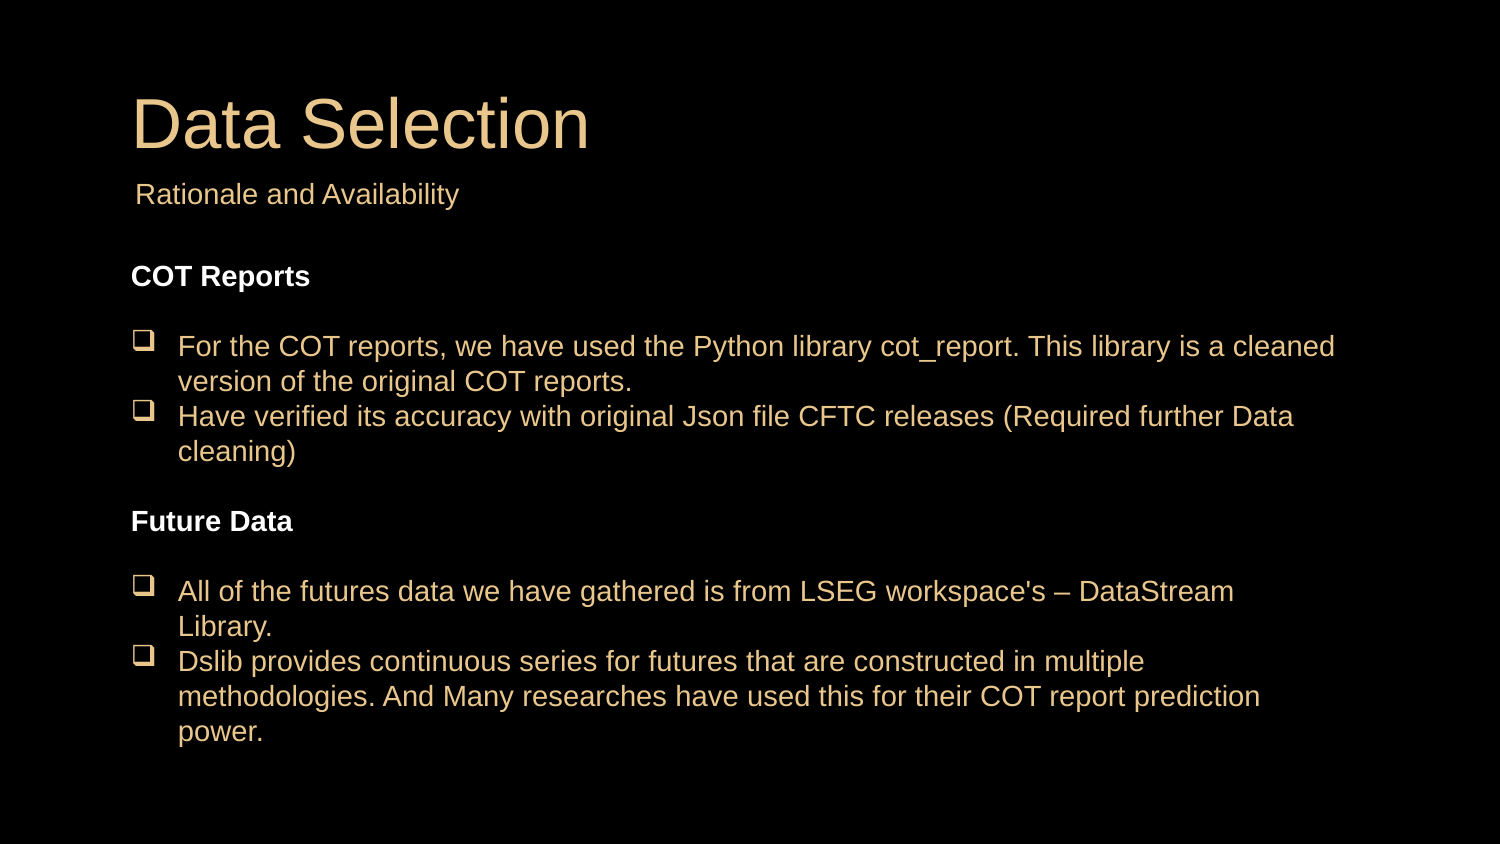

# Data Selection
Rationale and Availability
COT Reports

For the COT reports, we have used the Python library cot_report. This library is a cleaned version of the original COT reports.
Have verified its accuracy with original Json file CFTC releases (Required further Data cleaning)

Future Data

All of the futures data we have gathered is from LSEG workspace's – DataStream Library.
Dslib provides continuous series for futures that are constructed in multiple methodologies. And Many researches have used this for their COT report prediction power.